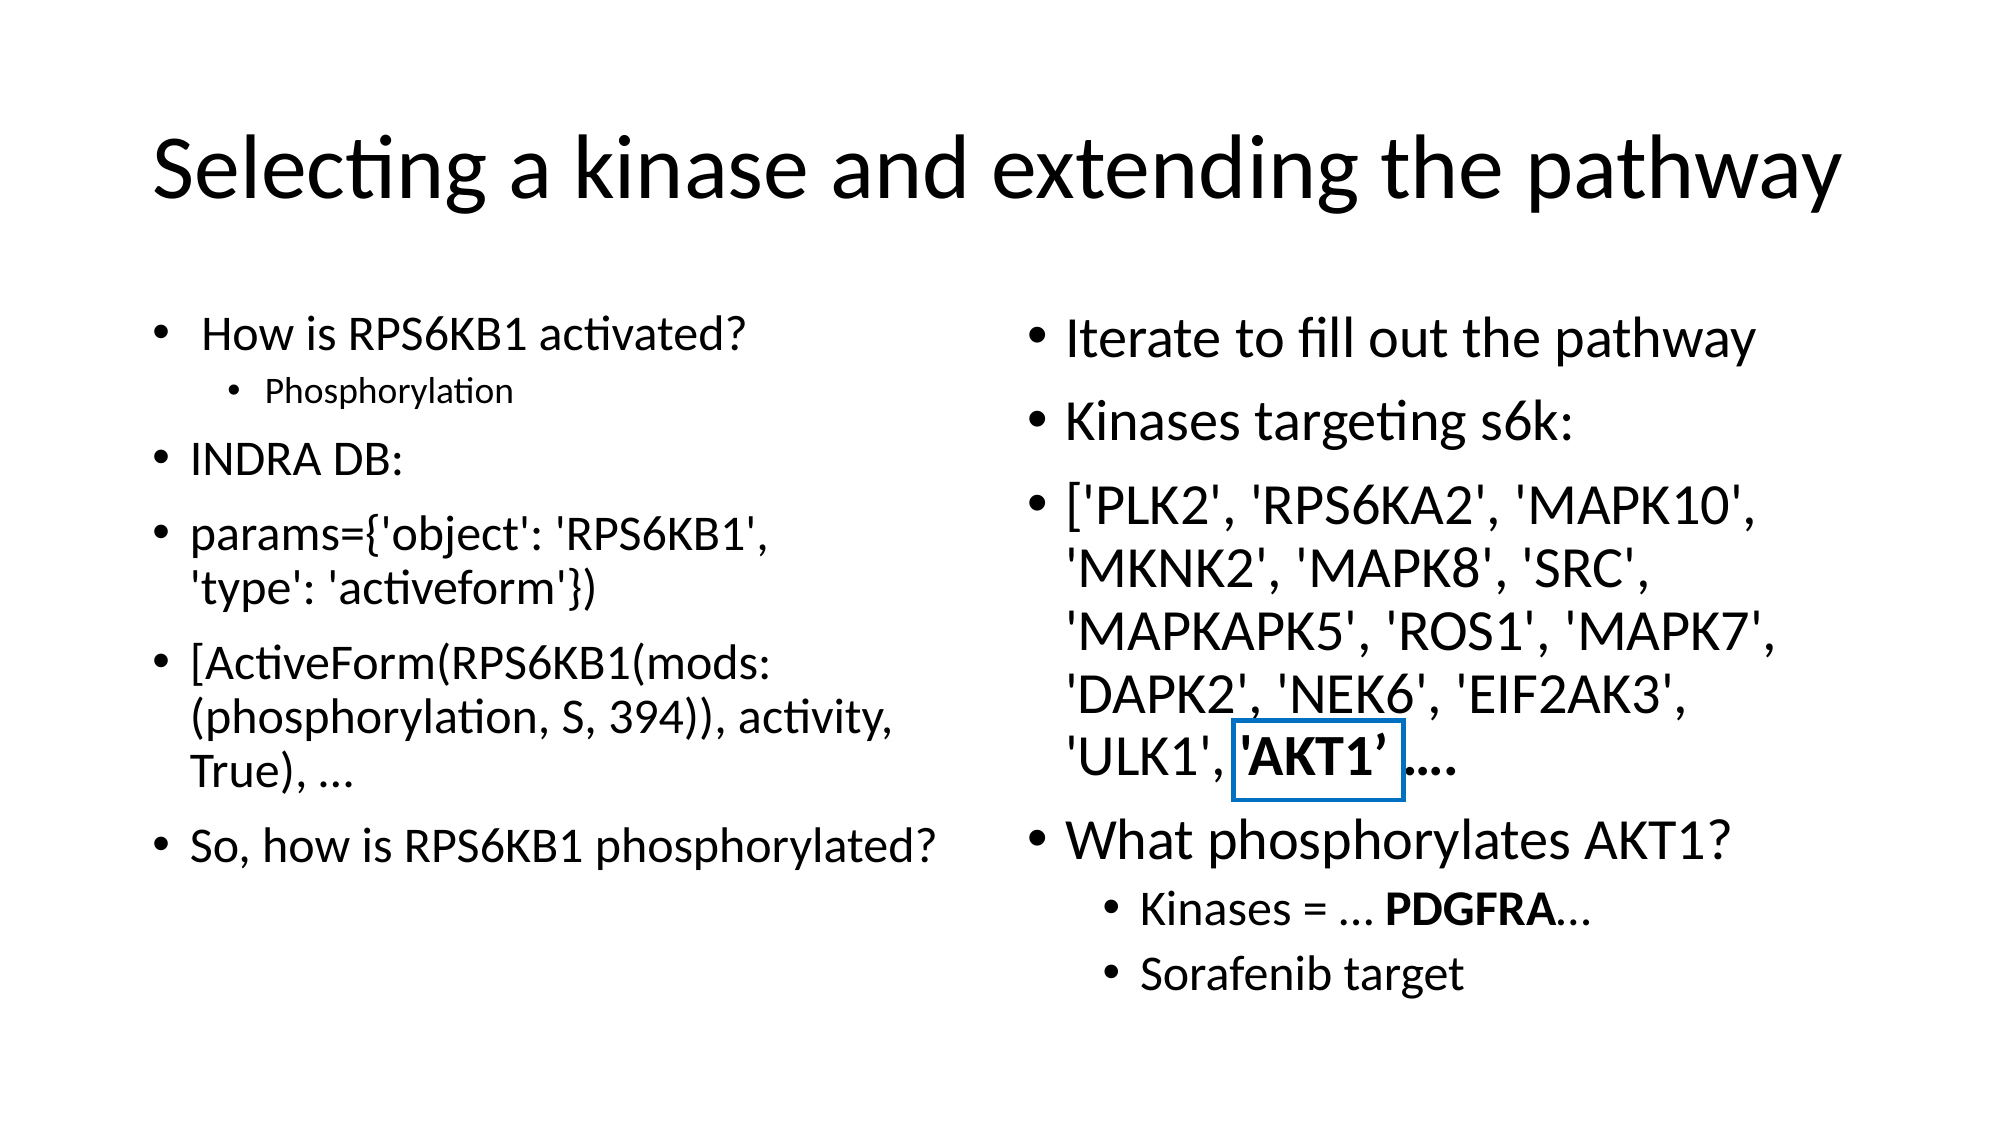

# Selecting a kinase and extending the pathway
 How is RPS6KB1 activated?
Phosphorylation
INDRA DB:
params={'object': 'RPS6KB1',        'type': 'activeform'})
[ActiveForm(RPS6KB1(mods: (phosphorylation, S, 394)), activity, True), …
So, how is RPS6KB1 phosphorylated?
Iterate to fill out the pathway
Kinases targeting s6k:
['PLK2', 'RPS6KA2', 'MAPK10', 'MKNK2', 'MAPK8', 'SRC', 'MAPKAPK5', 'ROS1', 'MAPK7', 'DAPK2', 'NEK6', 'EIF2AK3', 'ULK1', 'AKT1’ ….
What phosphorylates AKT1?
Kinases = … PDGFRA…
Sorafenib target